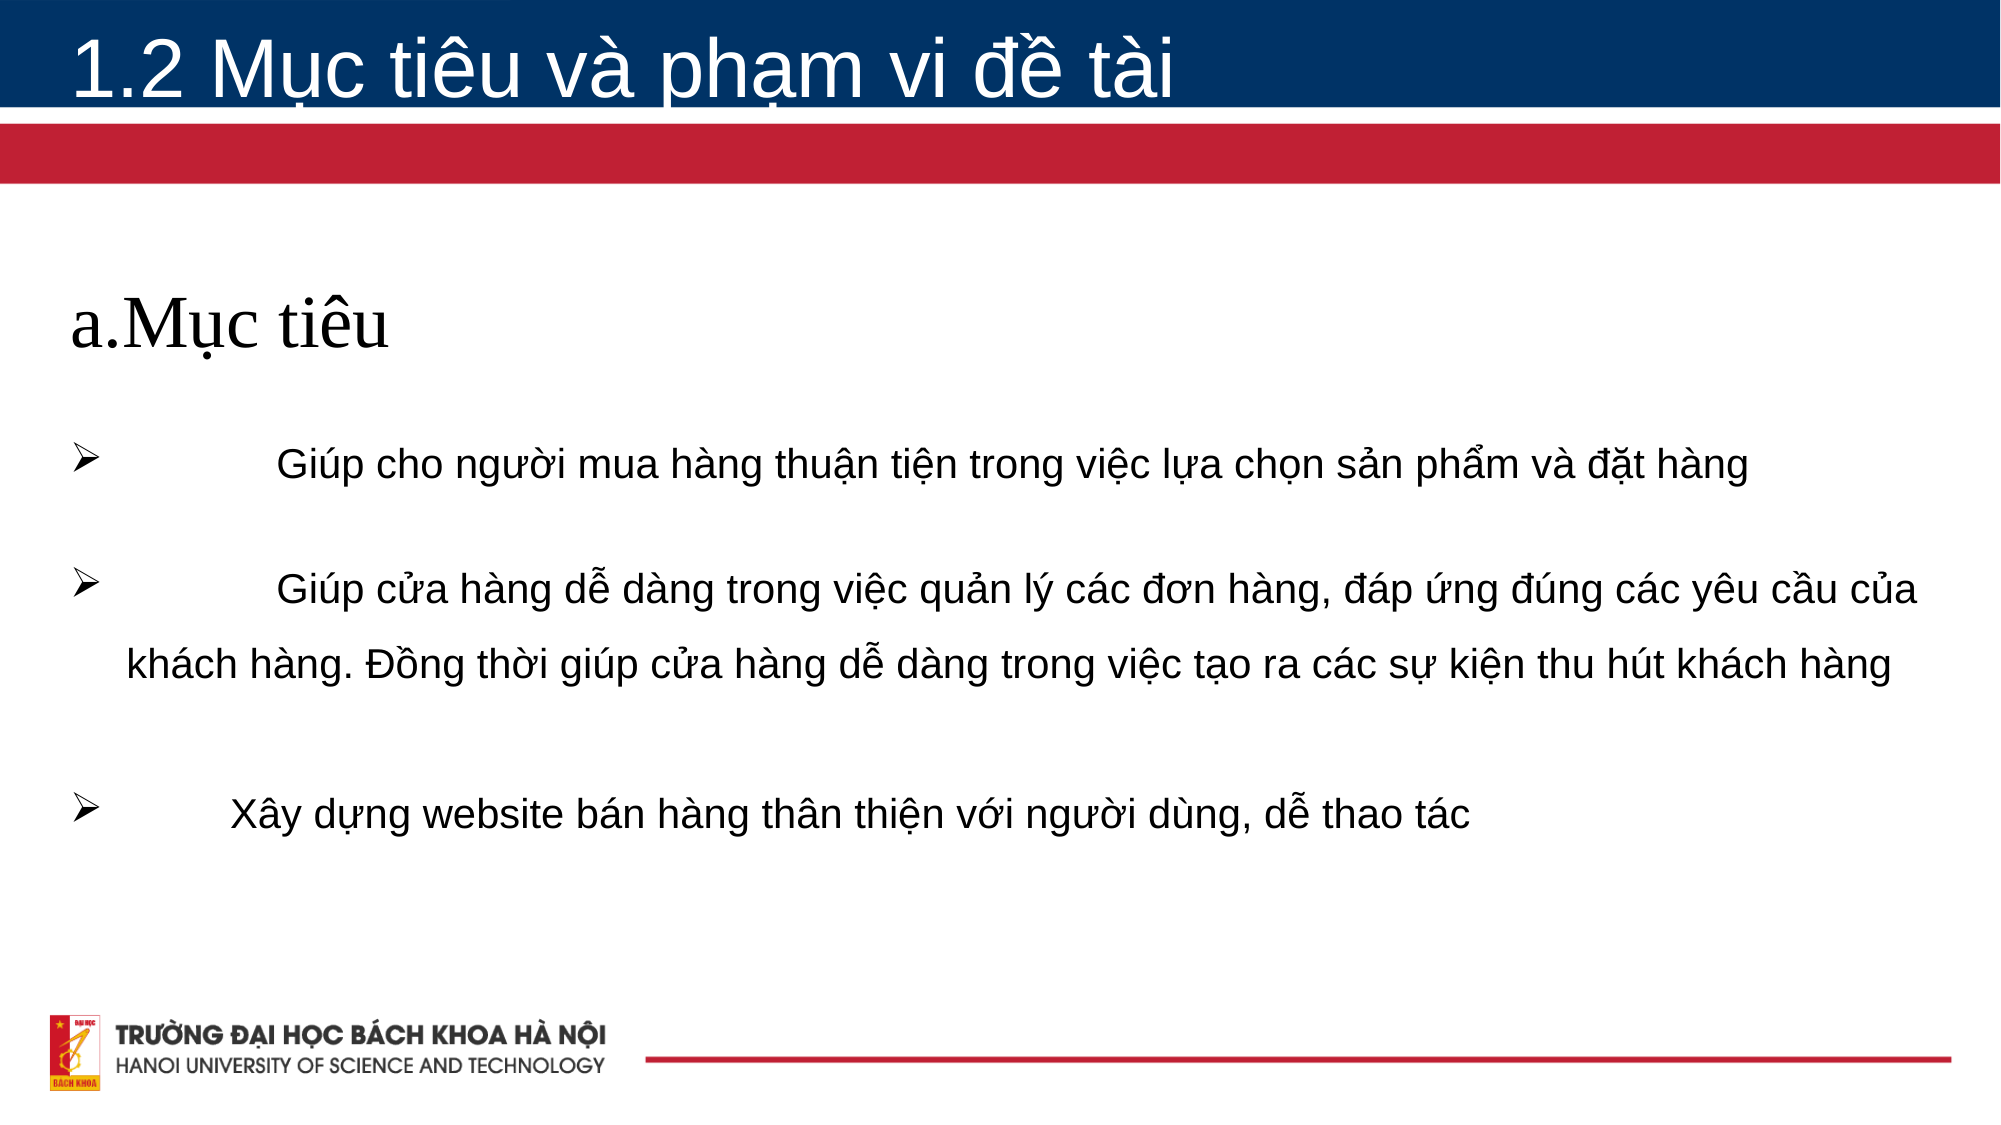

1.2 Mục tiêu và phạm vi đề tài
a.Mục tiêu

	Giúp cho người mua hàng thuận tiện trong việc lựa chọn sản phẩm và đặt hàng

	Giúp cửa hàng dễ dàng trong việc quản lý các đơn hàng, đáp ứng đúng các yêu cầu của khách hàng. Đồng thời giúp cửa hàng dễ dàng trong việc tạo ra các sự kiện thu hút khách hàng

         Xây dựng website bán hàng thân thiện với người dùng, dễ thao tác